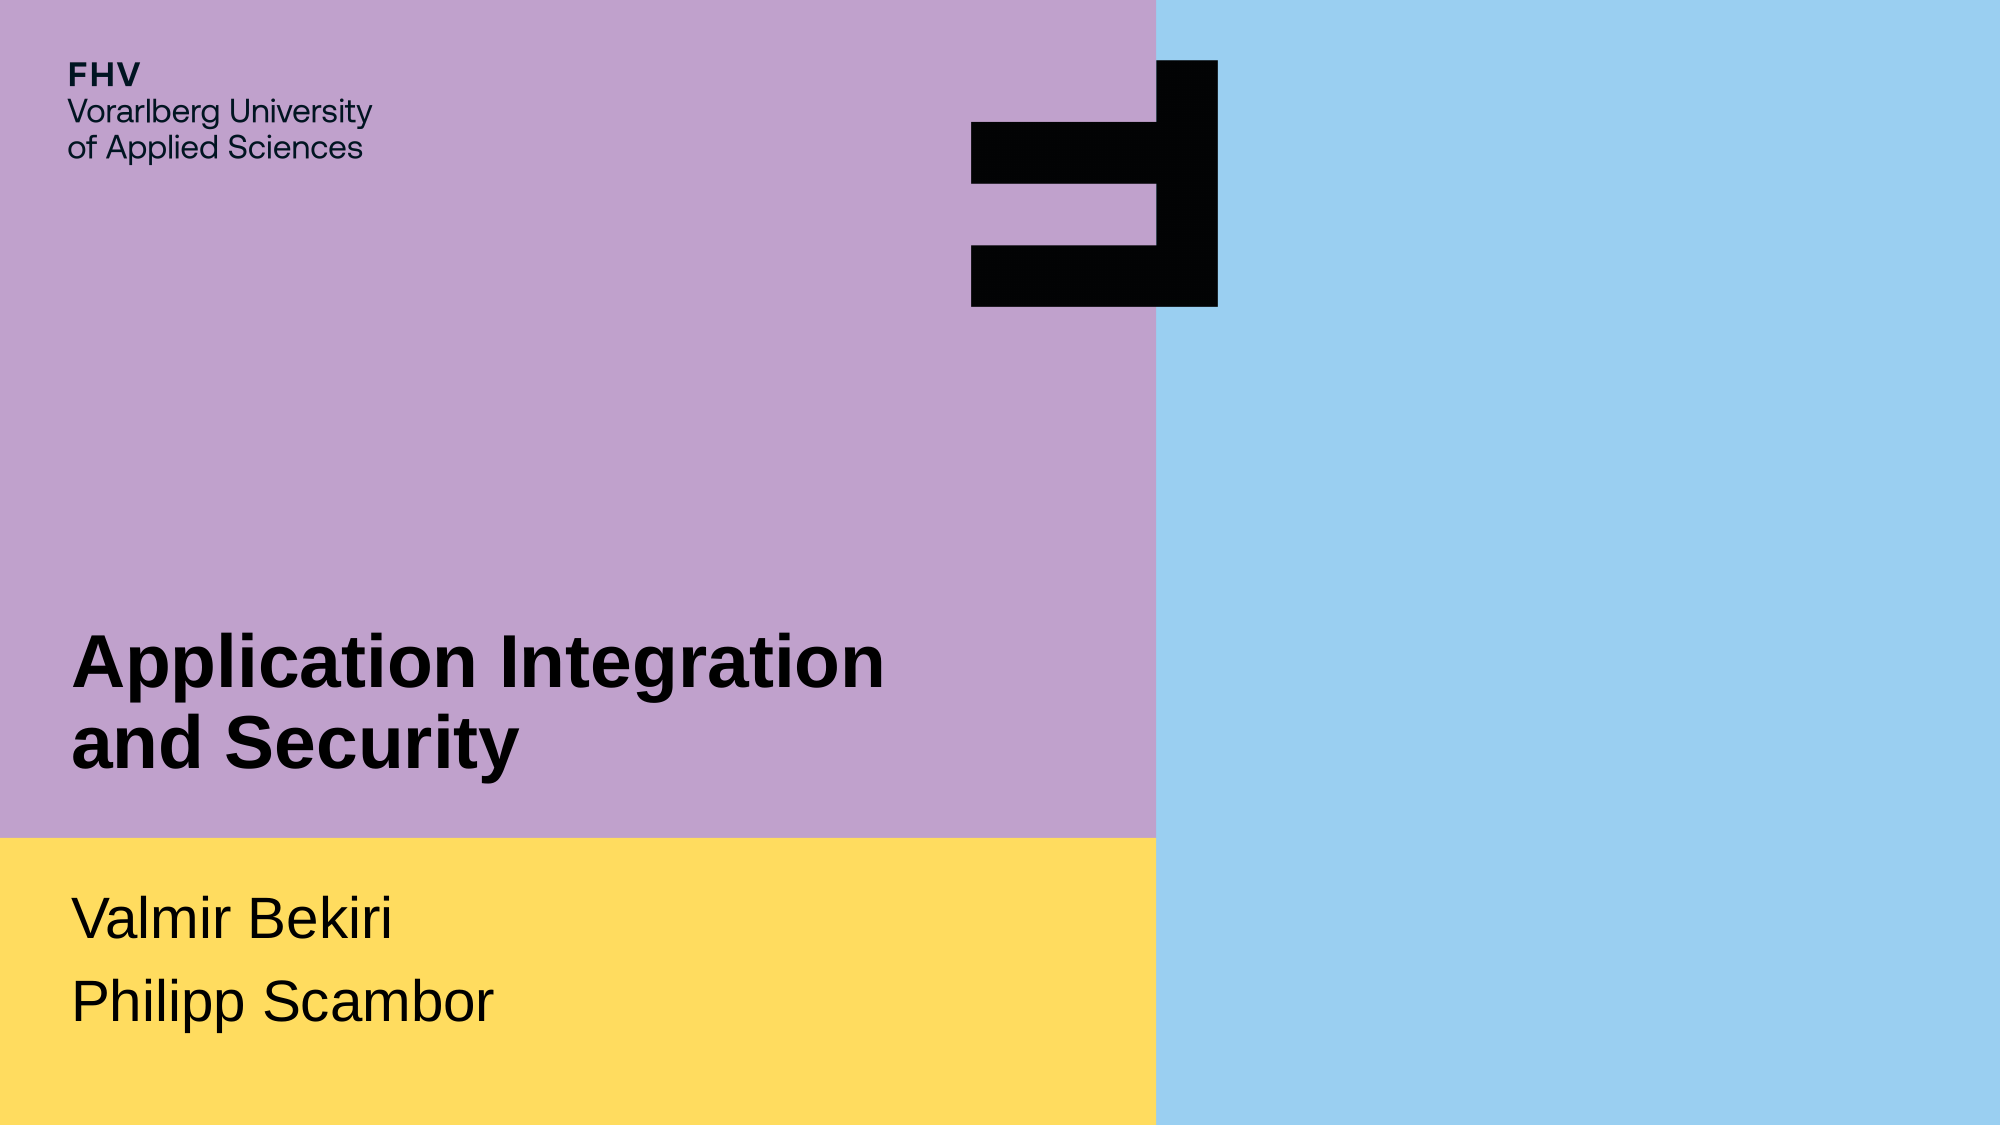

Application Integration and Security
Valmir Bekiri
Philipp Scambor